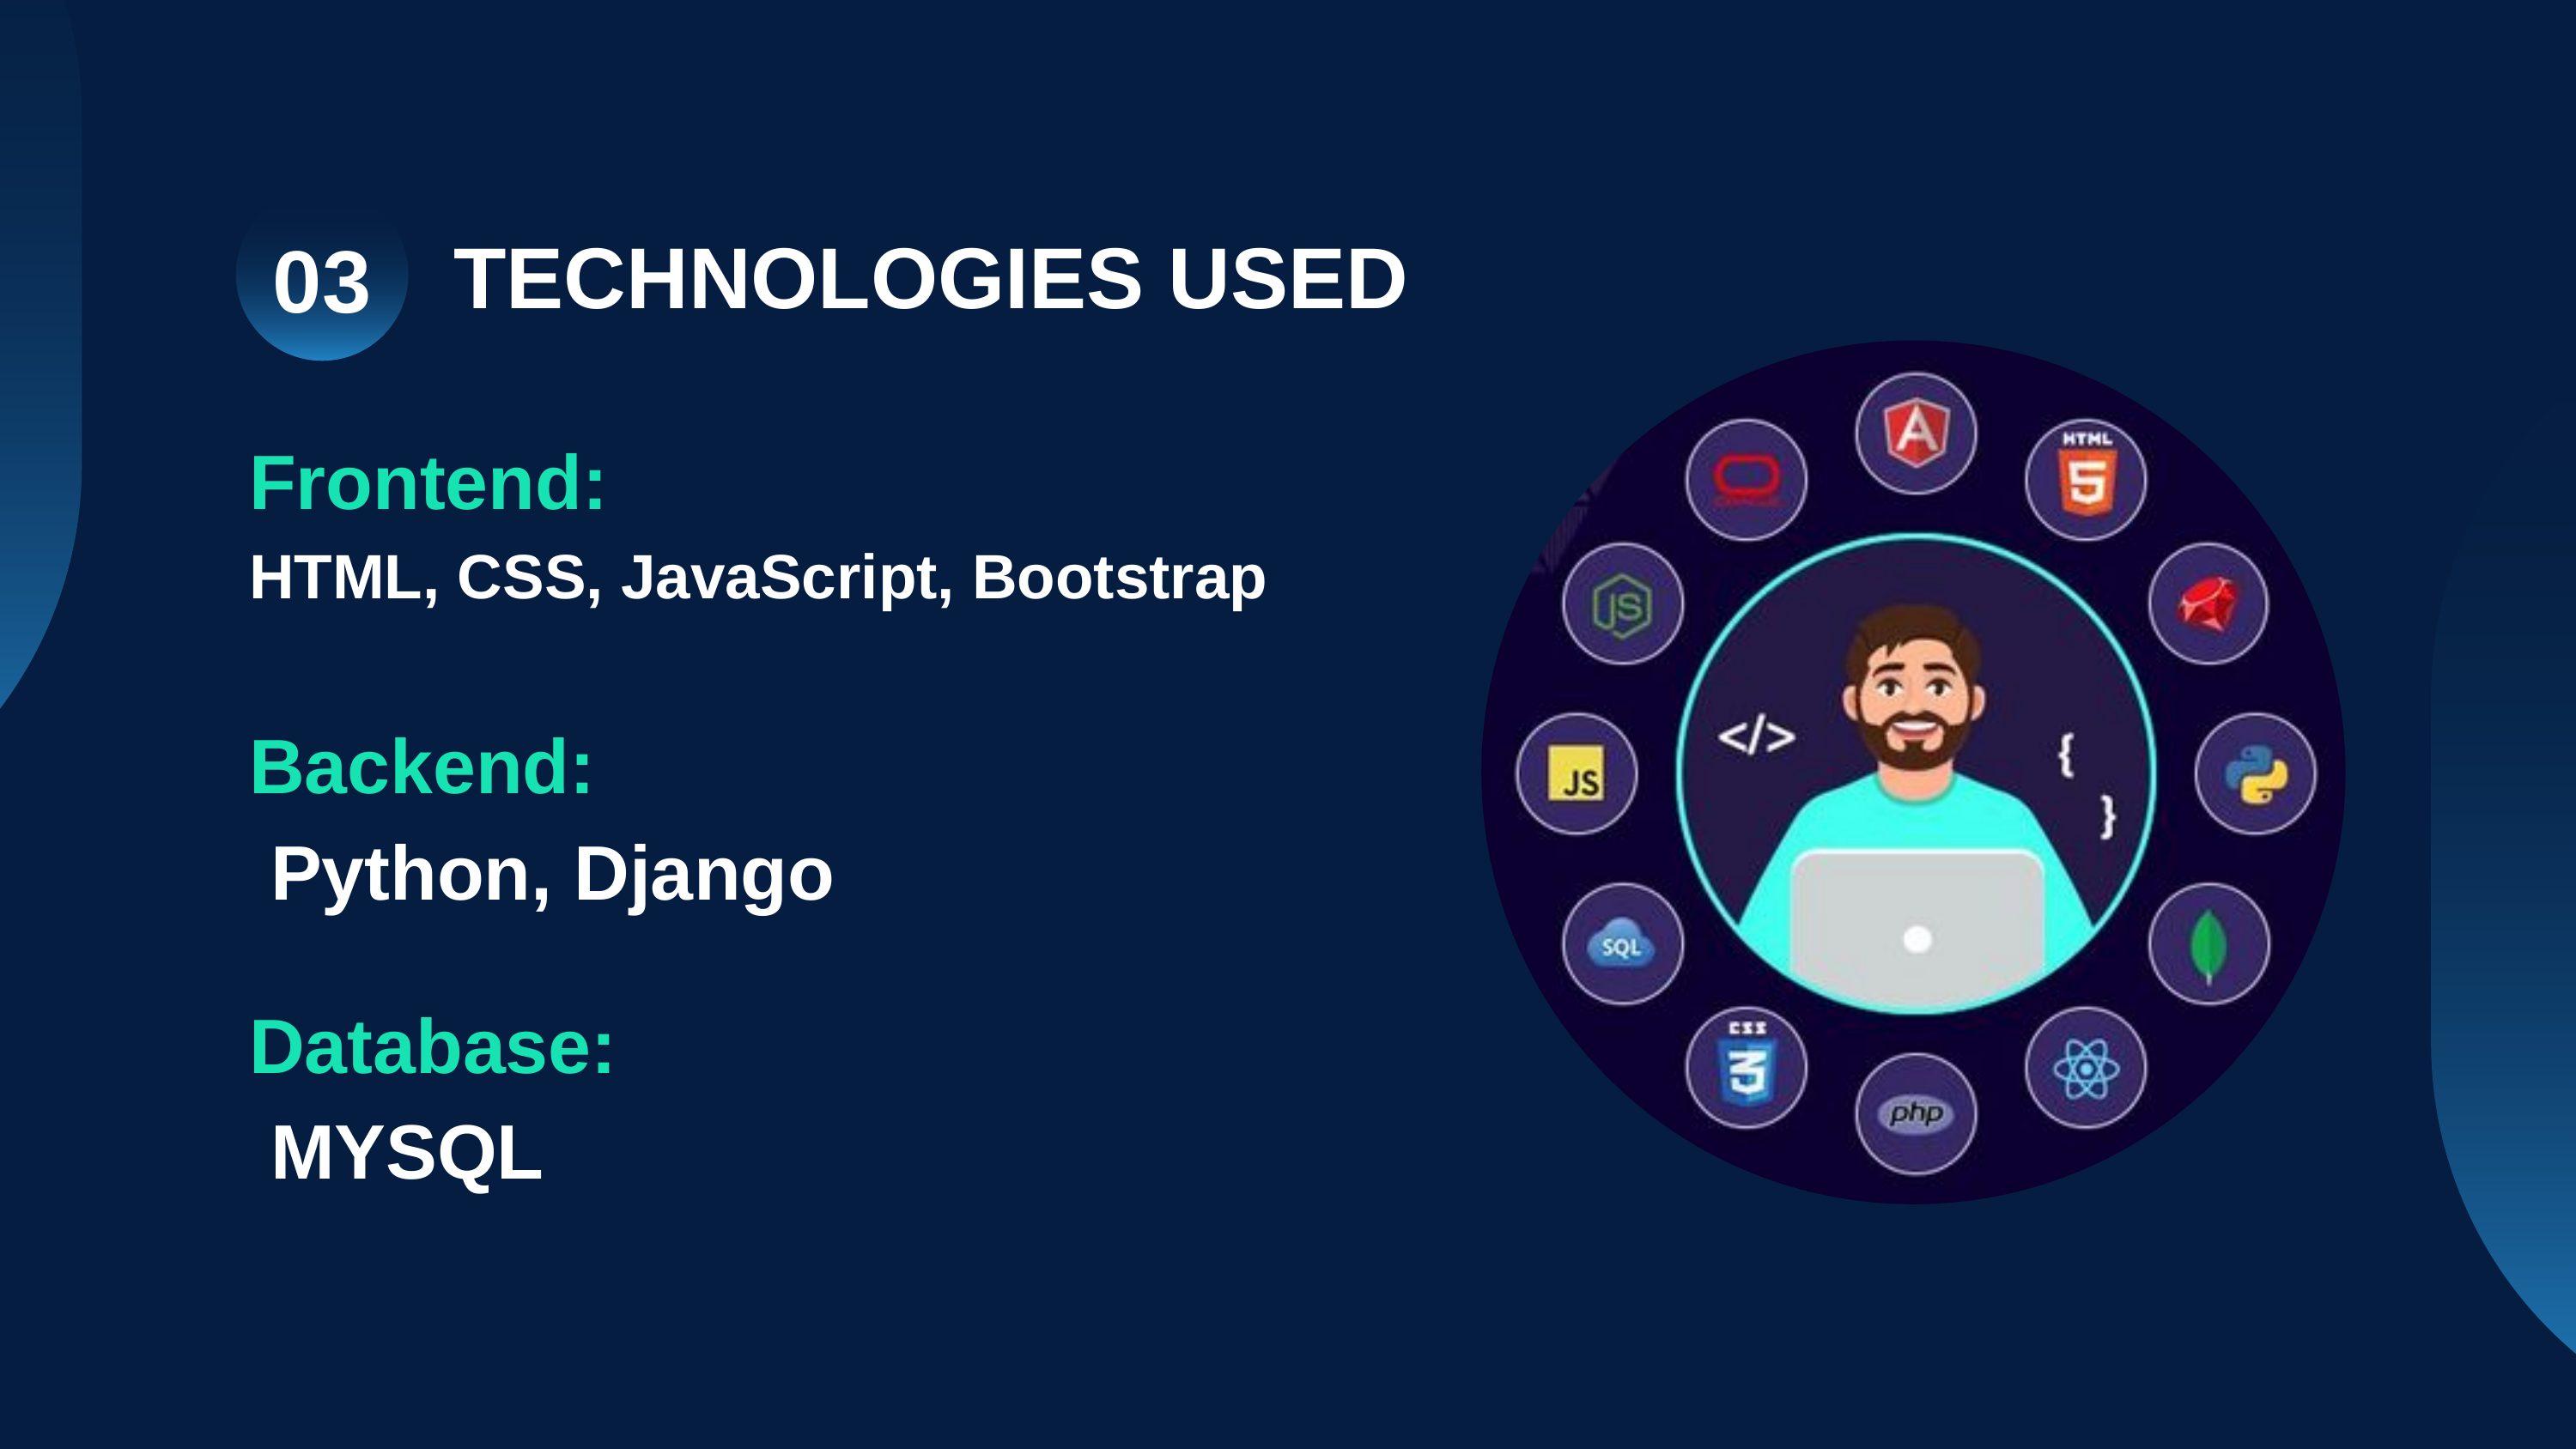

03
TECHNOLOGIES USED

Frontend:
HTML, CSS, JavaScript, Bootstrap
Backend:
 Python, Django

Database:
 MYSQL